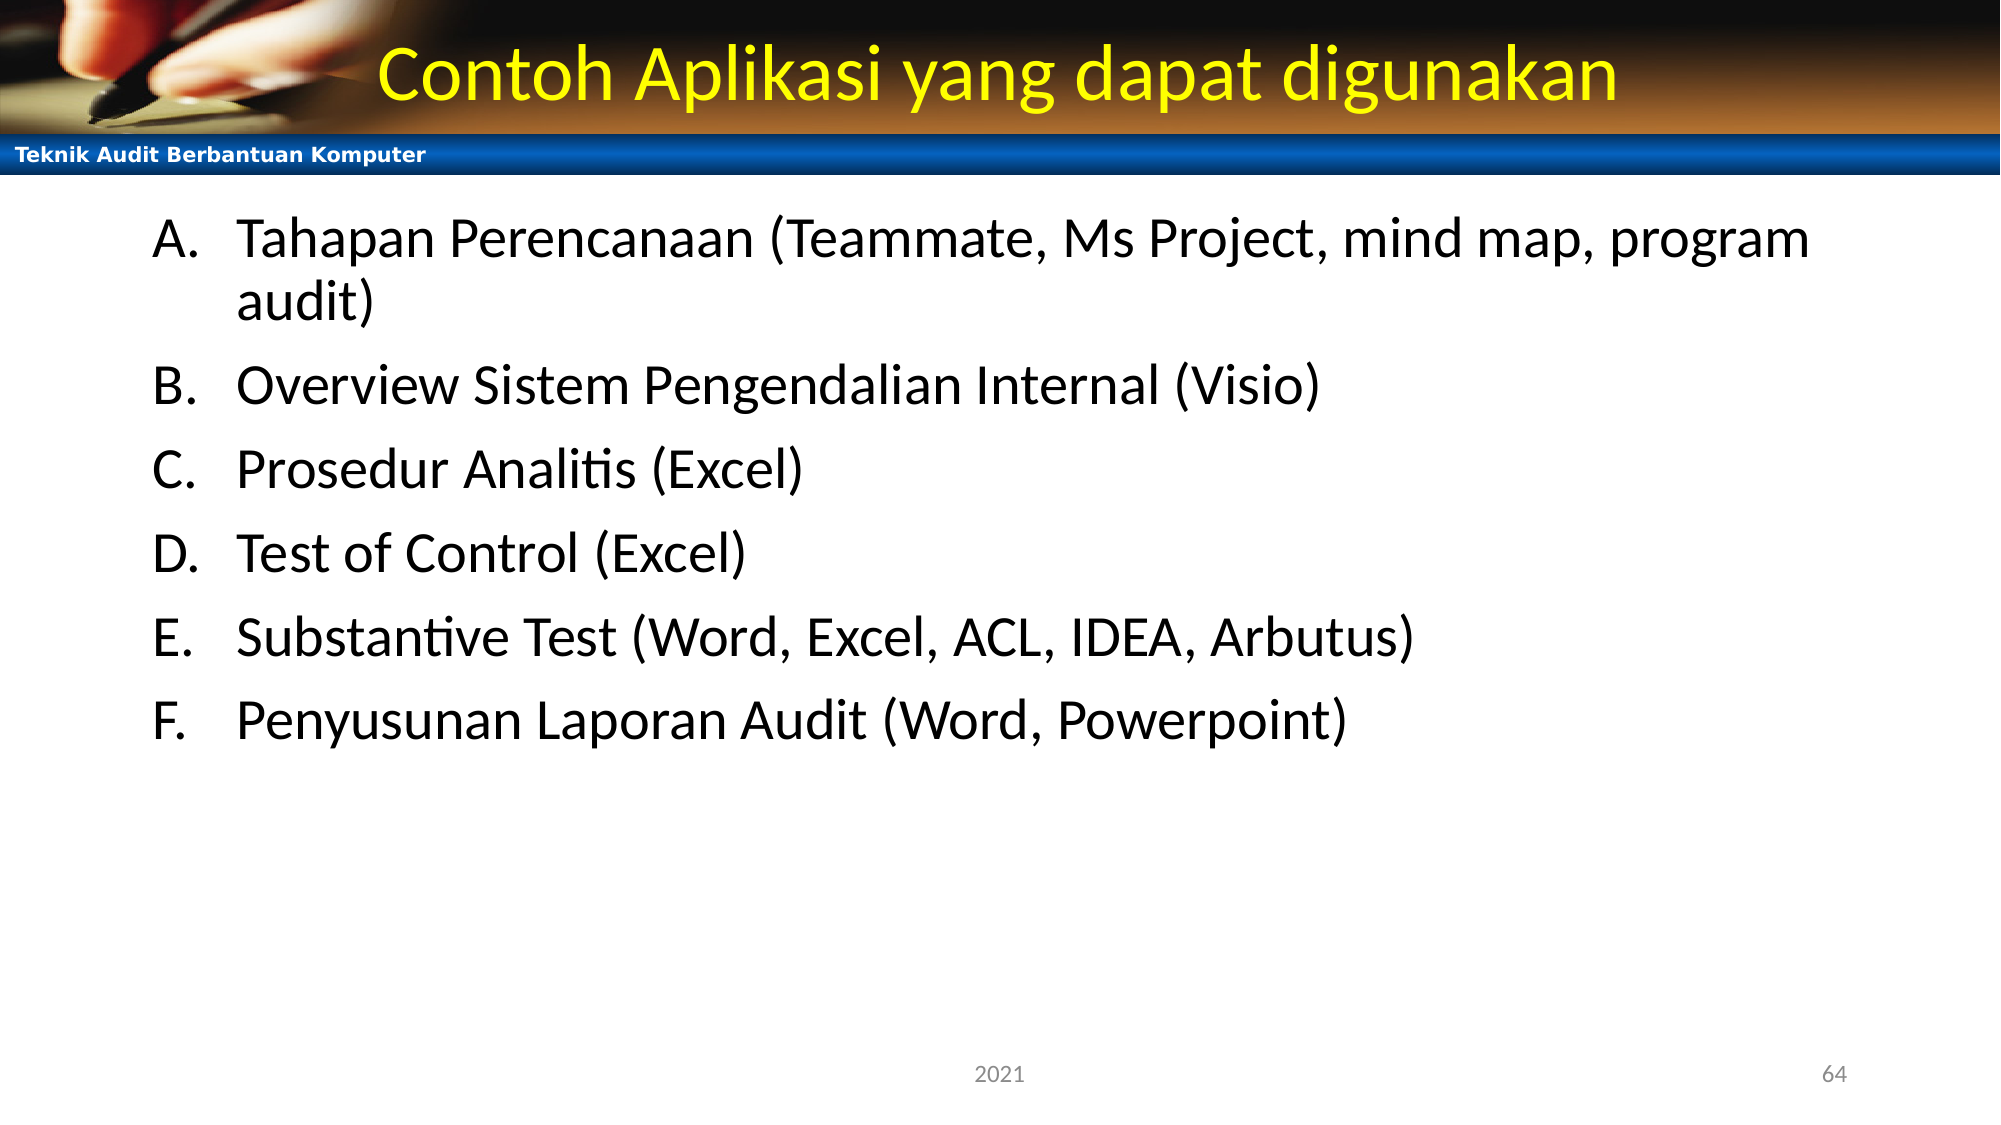

# Contoh Aplikasi yang dapat digunakan
Tahapan Perencanaan (Teammate, Ms Project, mind map, program audit)
Overview Sistem Pengendalian Internal (Visio)
Prosedur Analitis (Excel)
Test of Control (Excel)
Substantive Test (Word, Excel, ACL, IDEA, Arbutus)
Penyusunan Laporan Audit (Word, Powerpoint)
2021
64